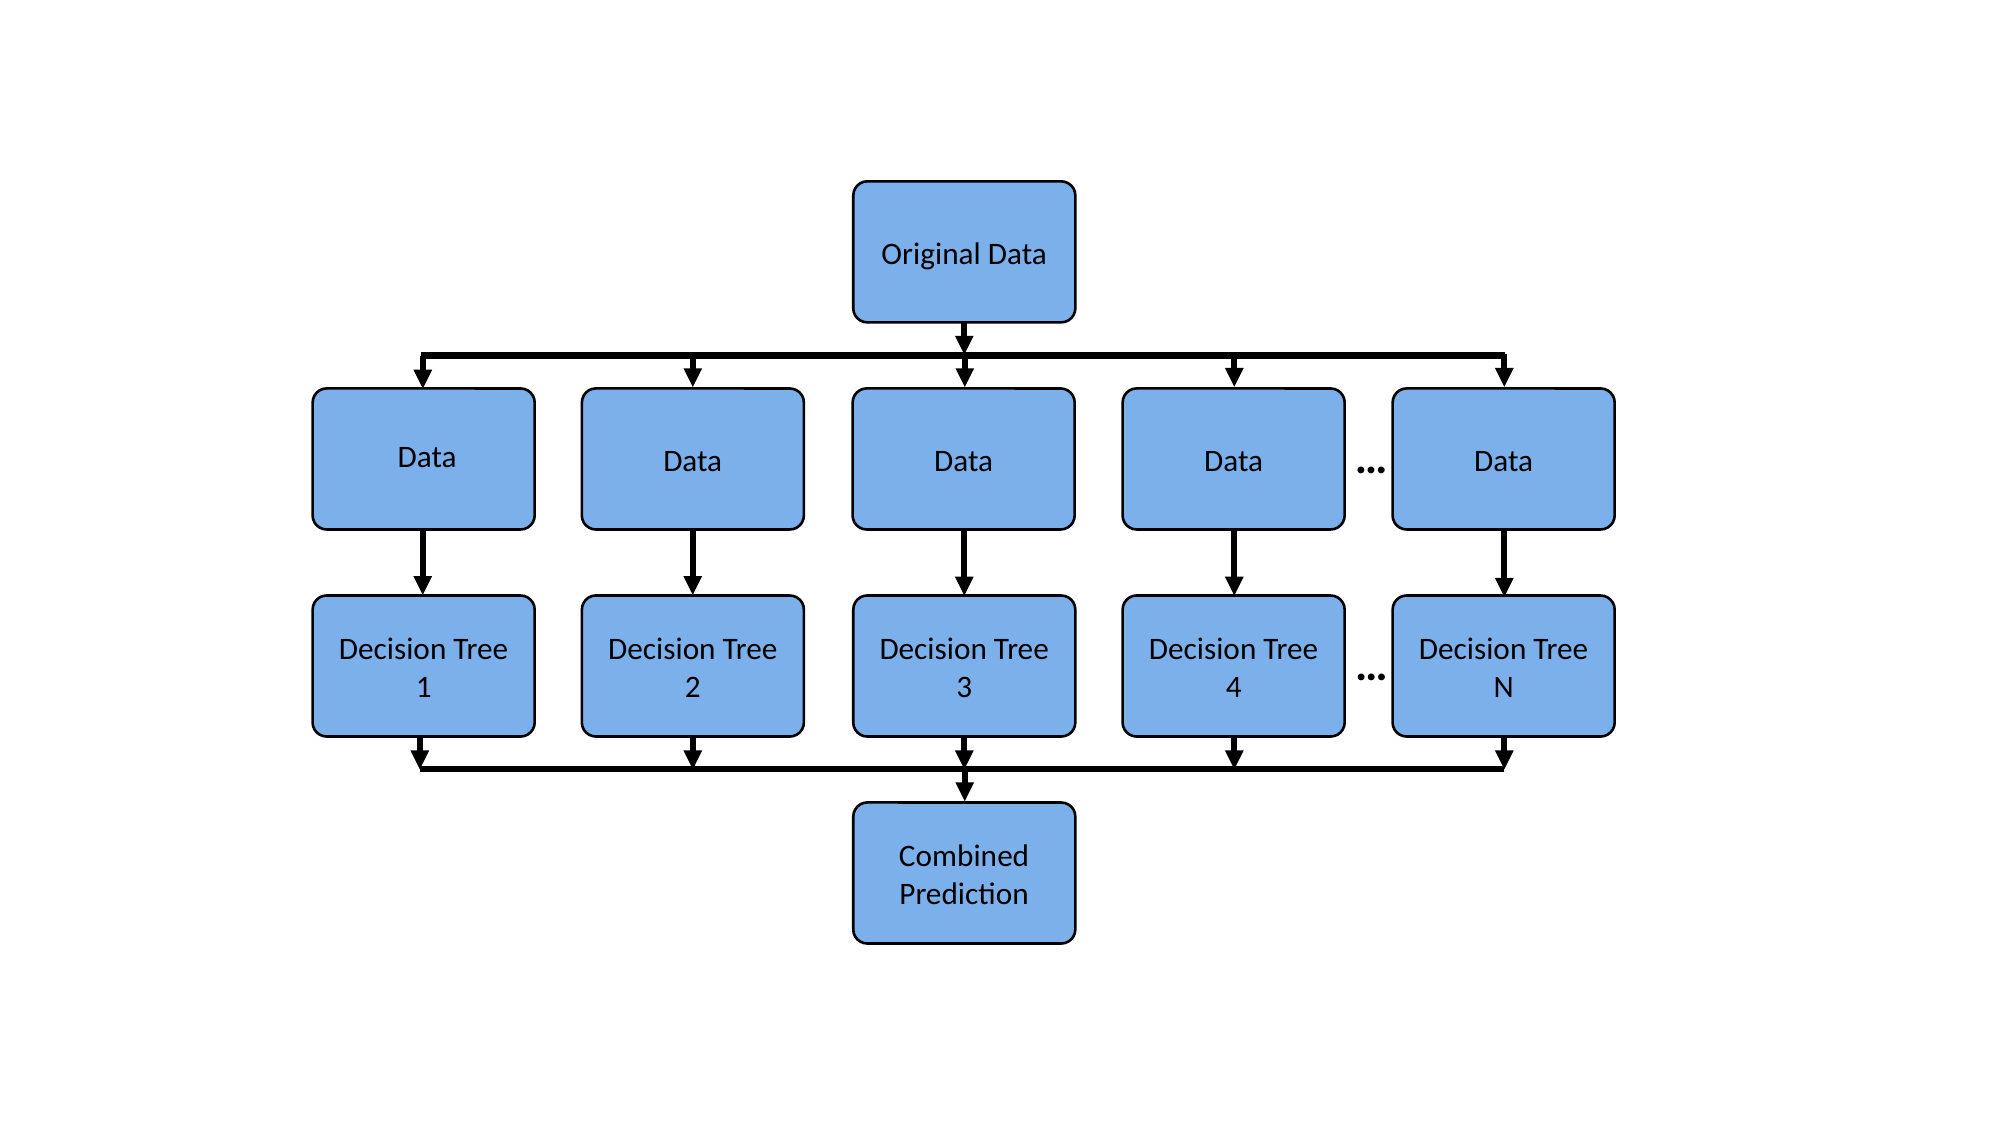

Original Data

 Data

Data
Data
Data
Data
…
Decision Tree 1
Decision Tree 2
Decision Tree 3
Decision Tree 4
Decision Tree N
…
Combined Prediction